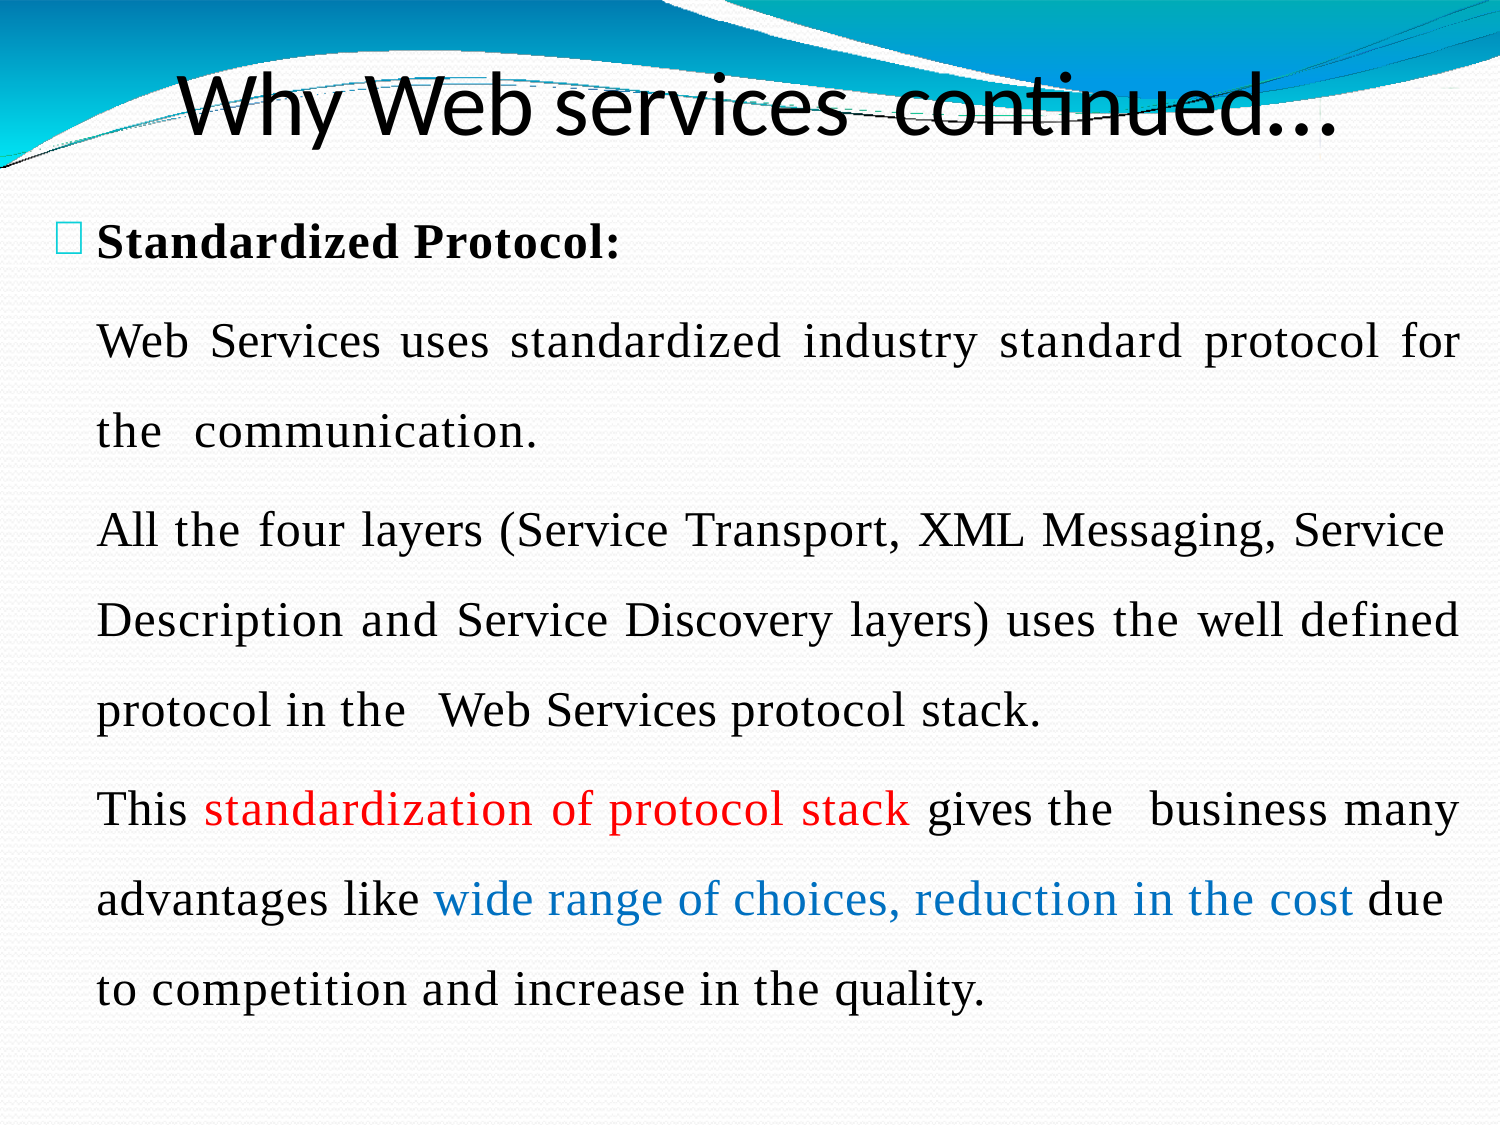

# Why Web services  continued…
Standardized Protocol:
Web Services uses standardized industry standard protocol for the  communication.
All the four layers (Service Transport, XML Messaging, Service  Description and Service Discovery layers) uses the well defined protocol in the  Web Services protocol stack.
This standardization of protocol stack gives the  business many advantages like wide range of choices, reduction in the cost due  to competition and increase in the quality.